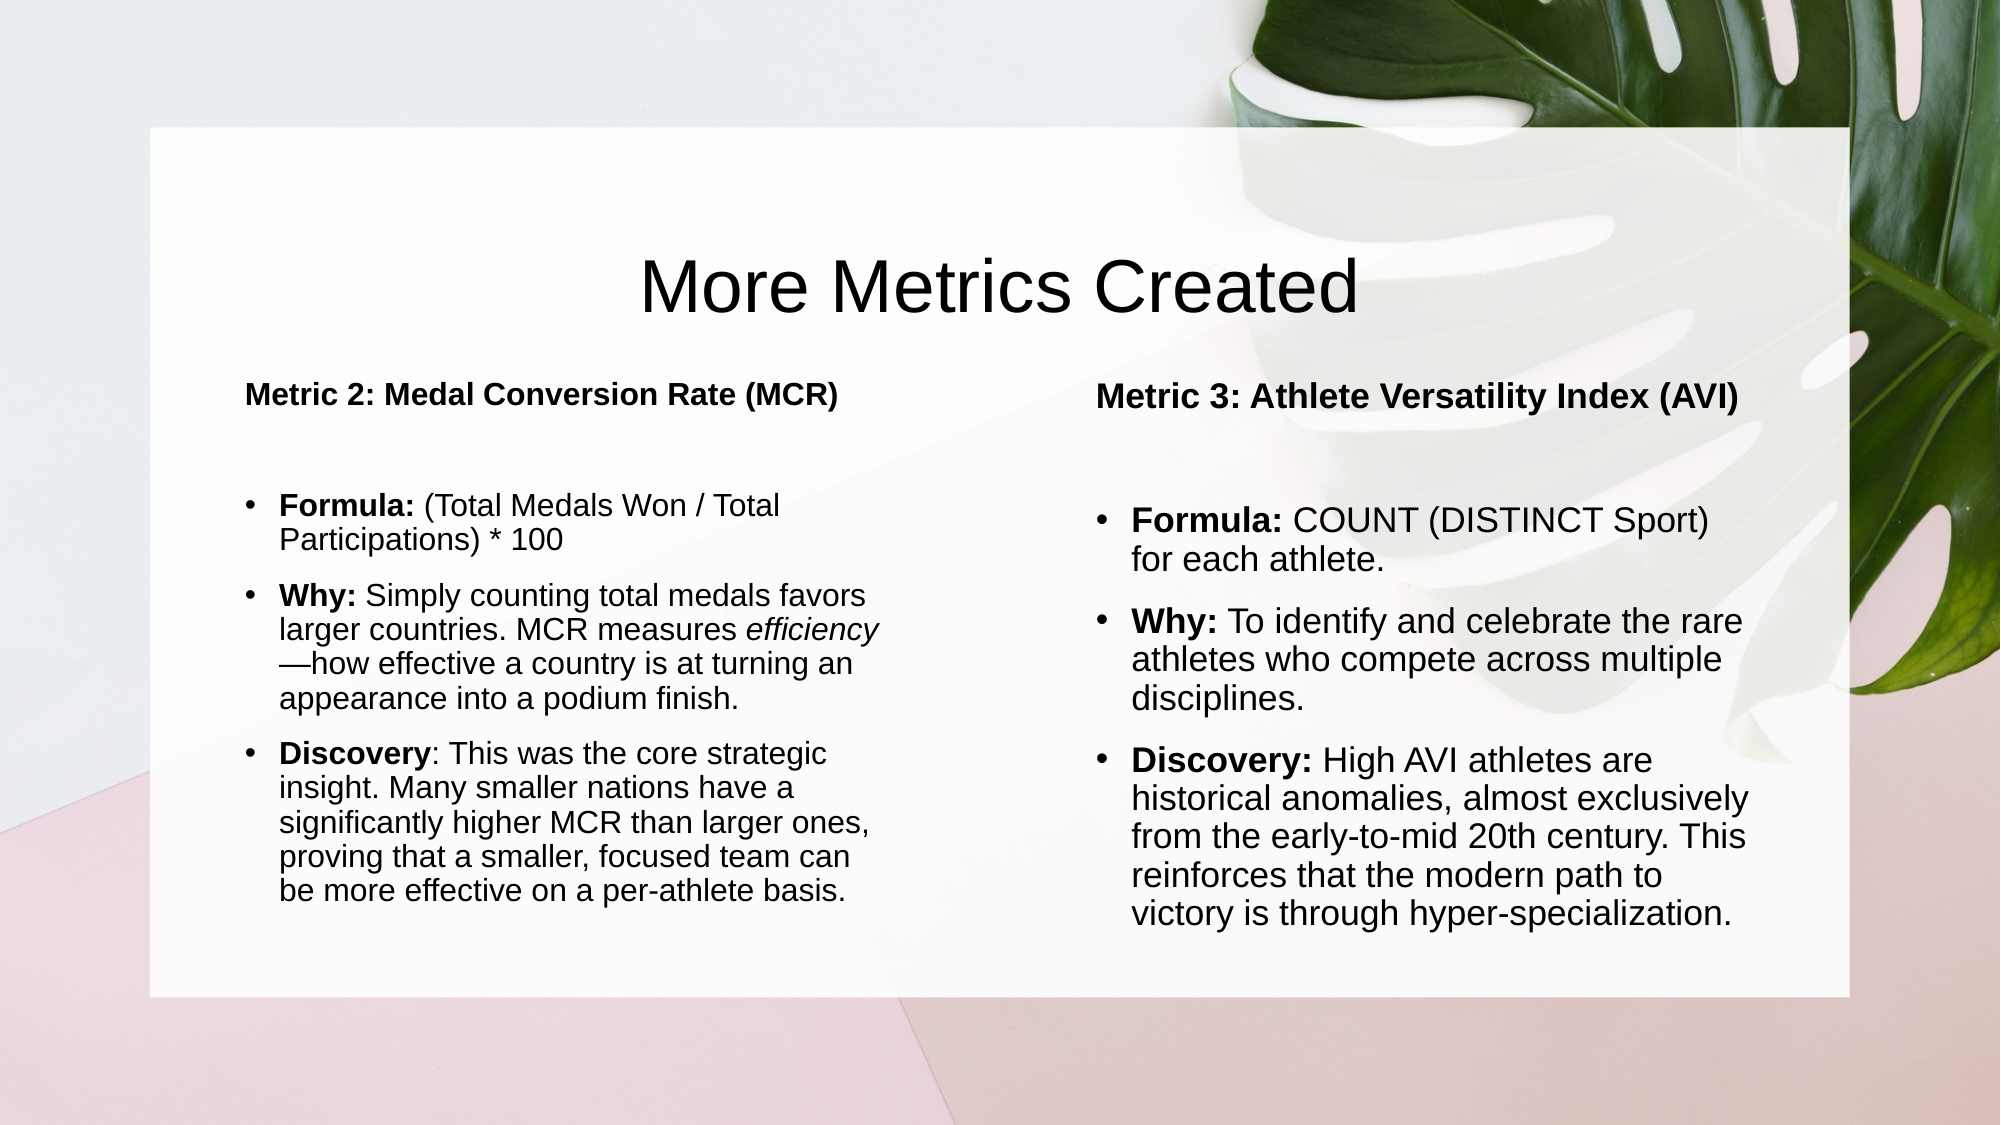

# More Metrics Created
Metric 3: Athlete Versatility Index (AVI)

Formula: COUNT (DISTINCT Sport) for each athlete.
Why: To identify and celebrate the rare athletes who compete across multiple disciplines.
Discovery: High AVI athletes are historical anomalies, almost exclusively from the early-to-mid 20th century. This reinforces that the modern path to victory is through hyper-specialization.

Metric 2: Medal Conversion Rate (MCR)

Formula: (Total Medals Won / Total Participations) * 100
Why: Simply counting total medals favors larger countries. MCR measures efficiency—how effective a country is at turning an appearance into a podium finish.
Discovery: This was the core strategic insight. Many smaller nations have a significantly higher MCR than larger ones, proving that a smaller, focused team can be more effective on a per-athlete basis.